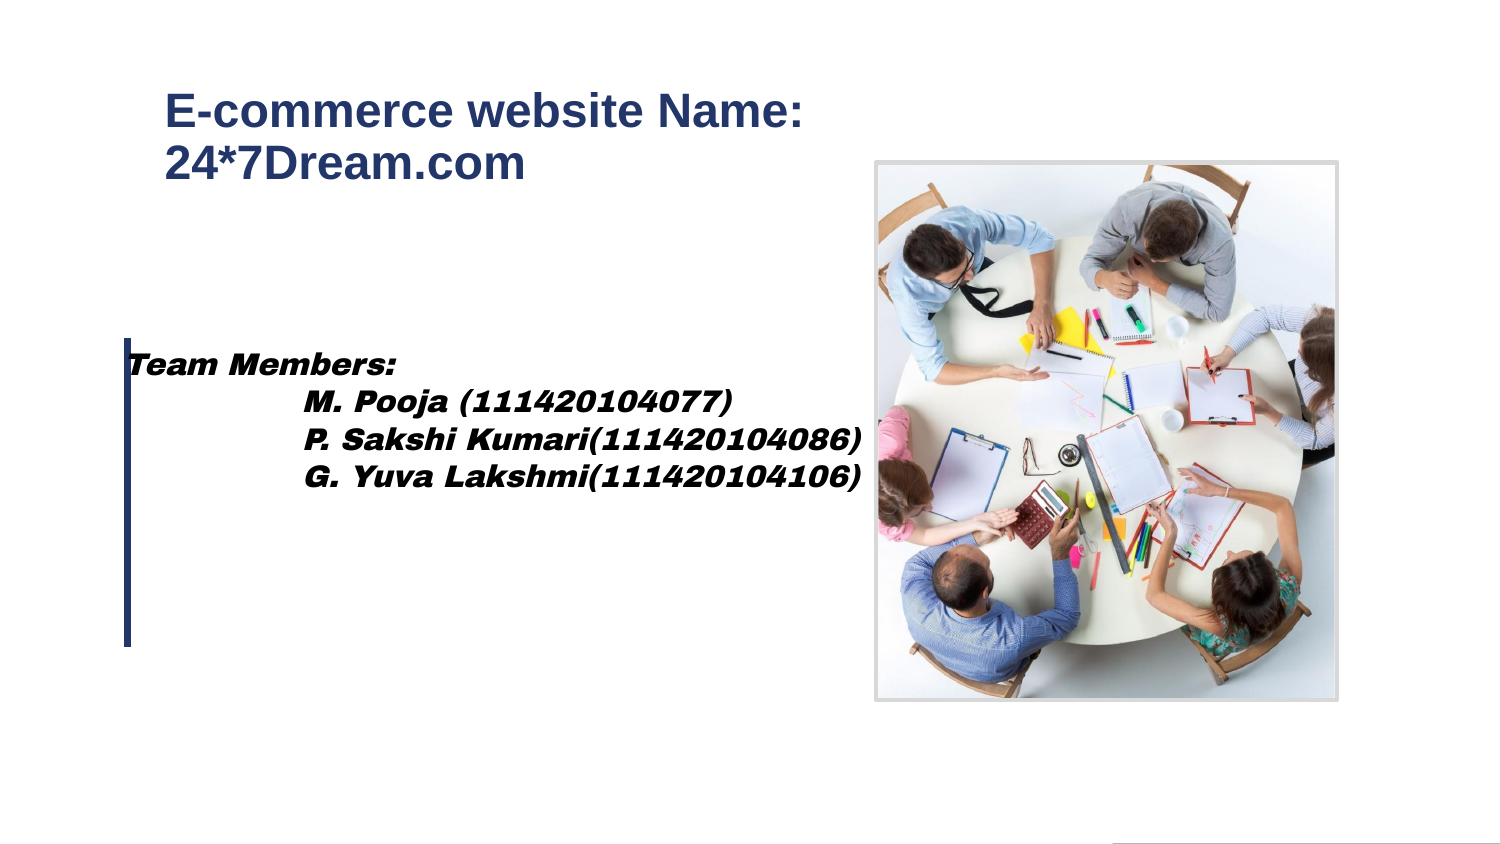

# E-commerce website Name: 24*7Dream.com
Team Members:
                 M. Pooja (111420104077)
                 P. Sakshi Kumari(111420104086)
                 G. Yuva Lakshmi(111420104106)